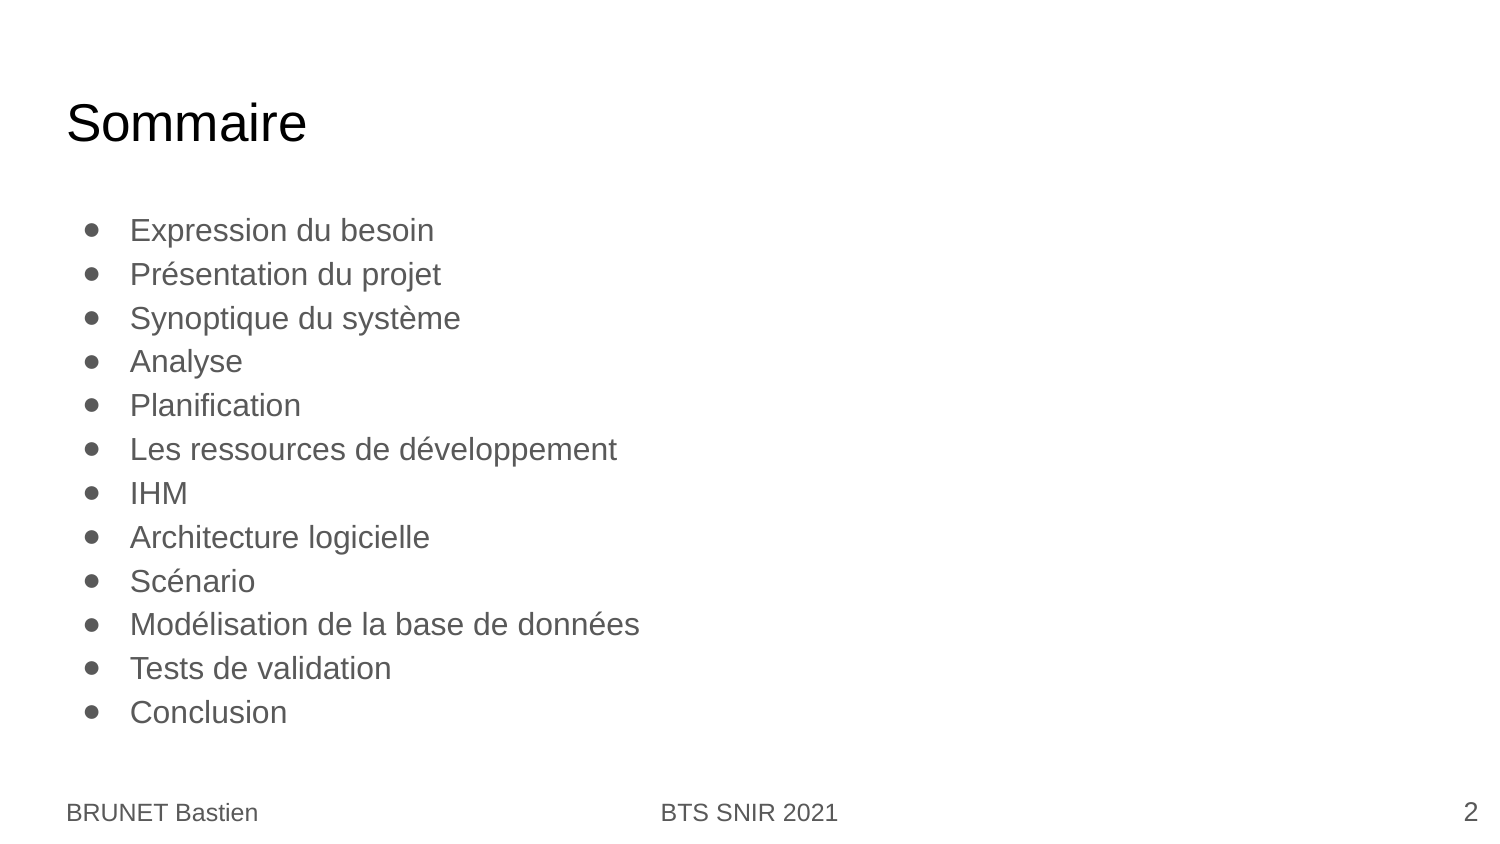

# Sommaire
Expression du besoin
Présentation du projet
Synoptique du système
Analyse
Planification
Les ressources de développement
IHM
Architecture logicielle
Scénario
Modélisation de la base de données
Tests de validation
Conclusion
2